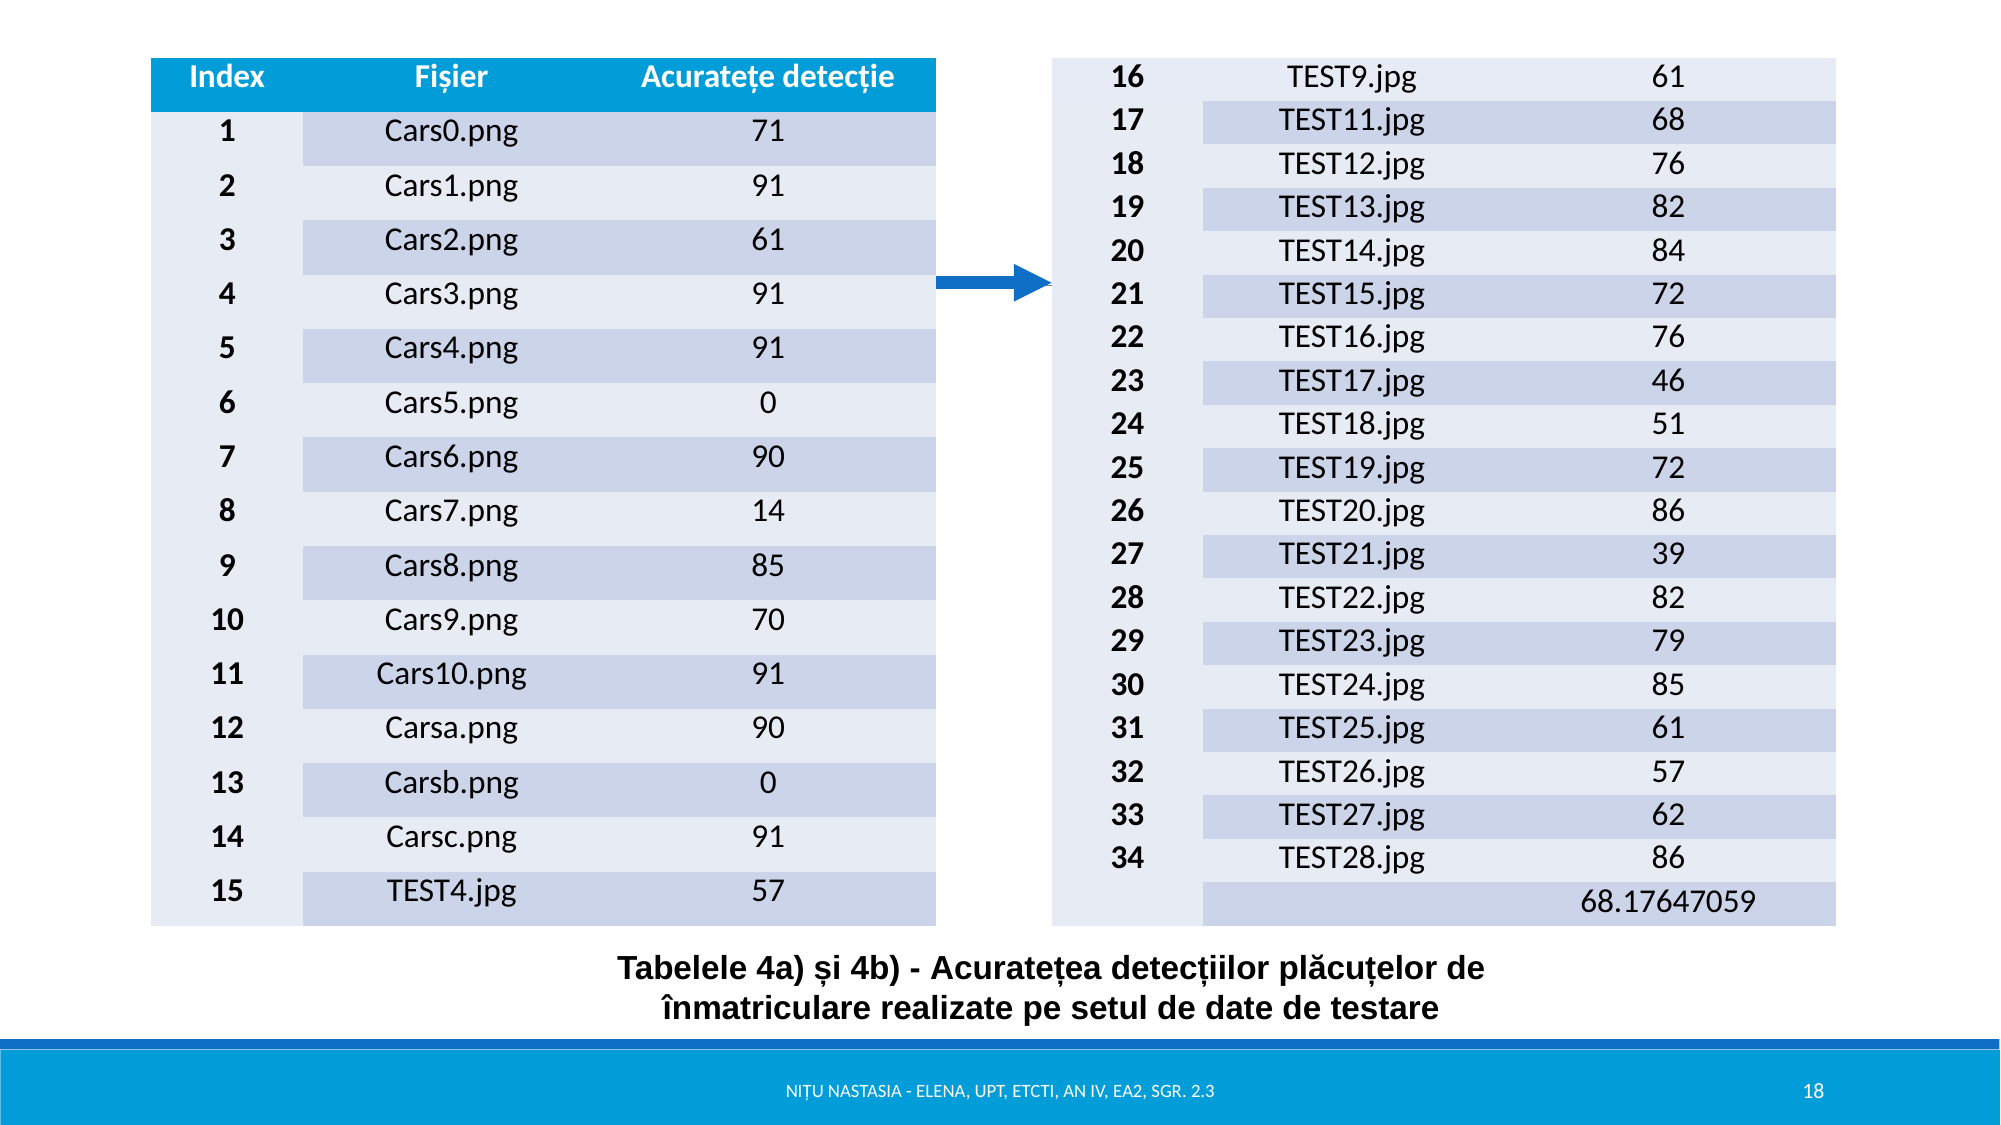

| Index | Fișier | Acuratețe detecție |
| --- | --- | --- |
| 1 | Cars0.png | 71 |
| 2 | Cars1.png | 91 |
| 3 | Cars2.png | 61 |
| 4 | Cars3.png | 91 |
| 5 | Cars4.png | 91 |
| 6 | Cars5.png | 0 |
| 7 | Cars6.png | 90 |
| 8 | Cars7.png | 14 |
| 9 | Cars8.png | 85 |
| 10 | Cars9.png | 70 |
| 11 | Cars10.png | 91 |
| 12 | Carsa.png | 90 |
| 13 | Carsb.png | 0 |
| 14 | Carsc.png | 91 |
| 15 | TEST4.jpg | 57 |
| 16 | TEST9.jpg | 61 |
| --- | --- | --- |
| 17 | TEST11.jpg | 68 |
| 18 | TEST12.jpg | 76 |
| 19 | TEST13.jpg | 82 |
| 20 | TEST14.jpg | 84 |
| 21 | TEST15.jpg | 72 |
| 22 | TEST16.jpg | 76 |
| 23 | TEST17.jpg | 46 |
| 24 | TEST18.jpg | 51 |
| 25 | TEST19.jpg | 72 |
| 26 | TEST20.jpg | 86 |
| 27 | TEST21.jpg | 39 |
| 28 | TEST22.jpg | 82 |
| 29 | TEST23.jpg | 79 |
| 30 | TEST24.jpg | 85 |
| 31 | TEST25.jpg | 61 |
| 32 | TEST26.jpg | 57 |
| 33 | TEST27.jpg | 62 |
| 34 | TEST28.jpg | 86 |
|  |  | 68.17647059 |
Tabelele 4a) și 4b) - Acuratețea detecțiilor plăcuțelor de înmatriculare realizate pe setul de date de testare
Nițu Nastasia - Elena, UPT, ETCTI, an IV, EA2, sgr. 2.3
18